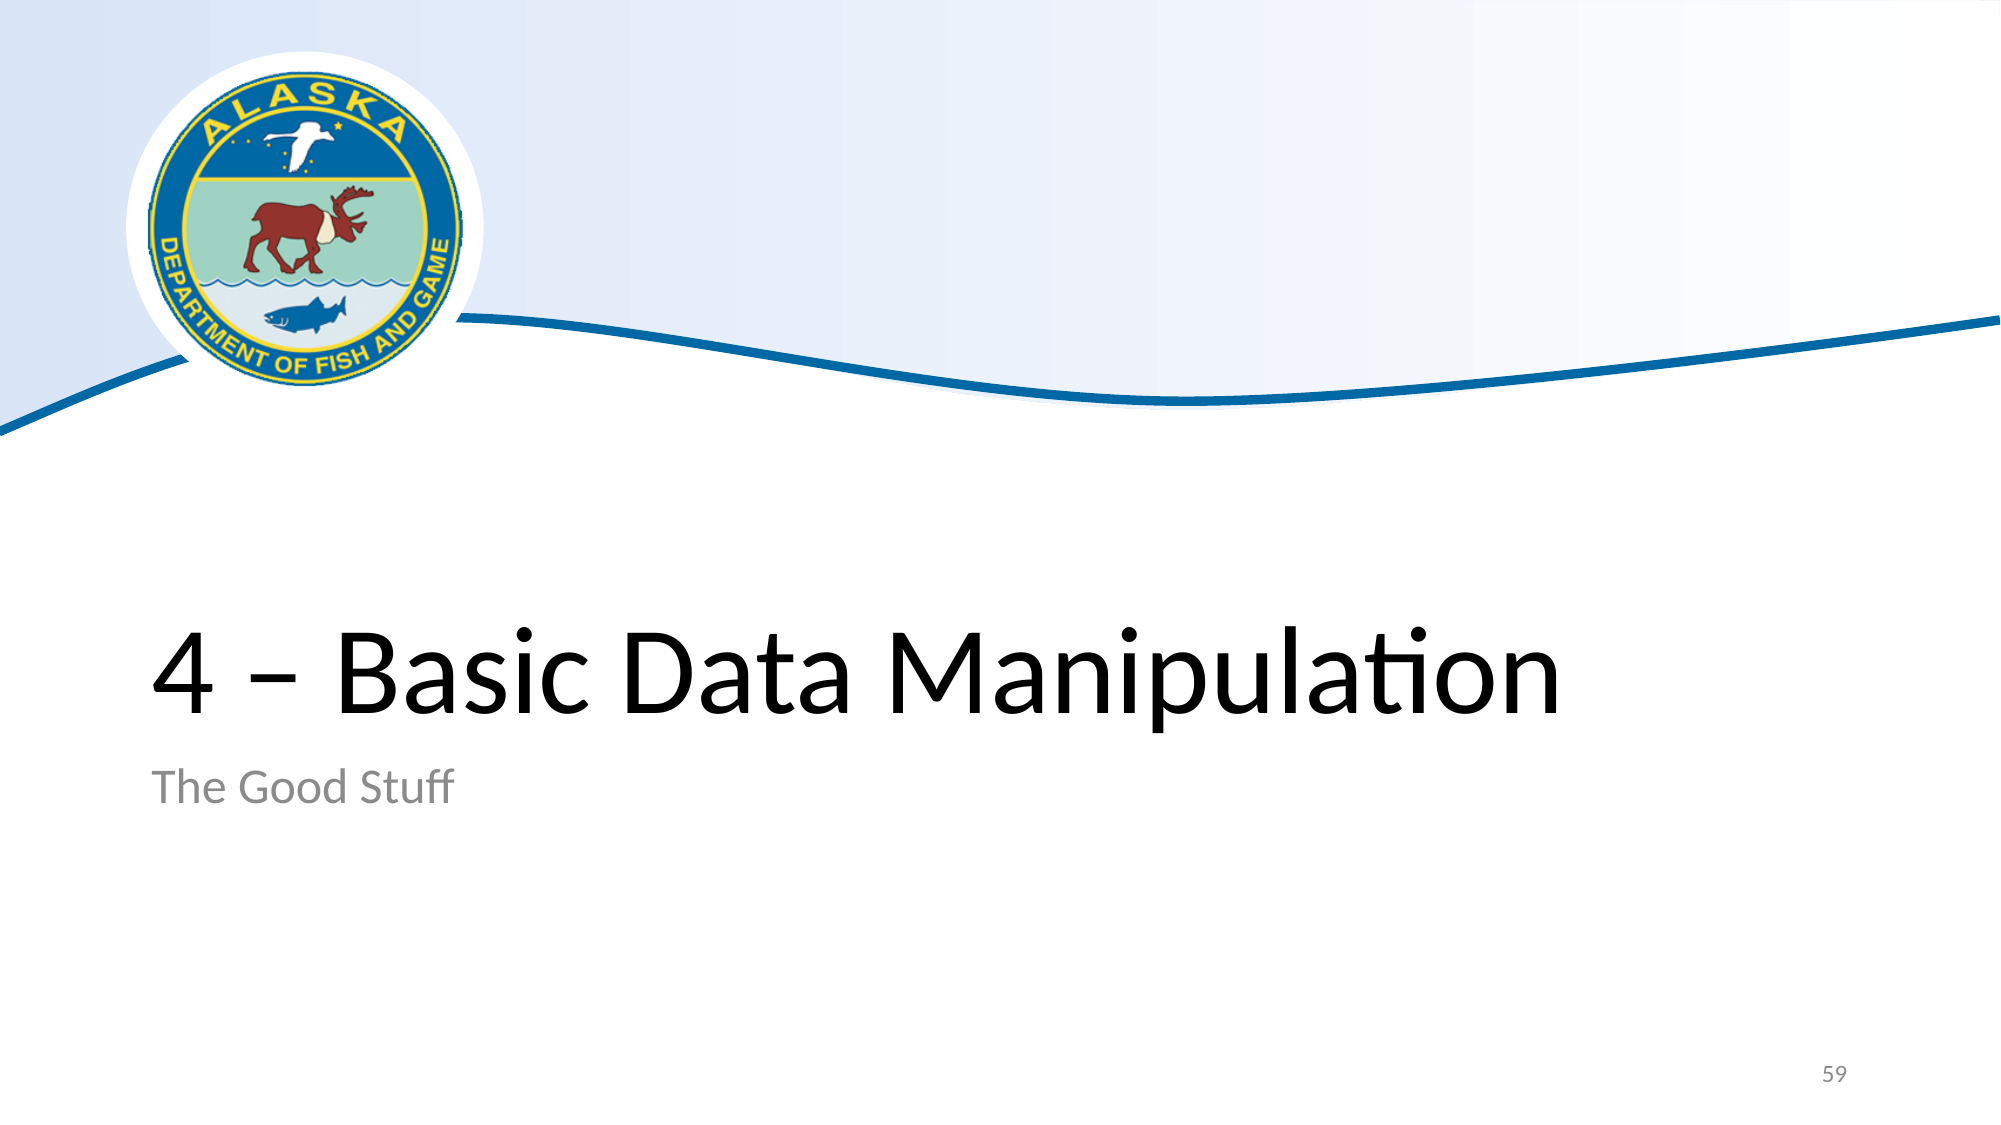

# 4 – Basic Data Manipulation
The Good Stuff
59